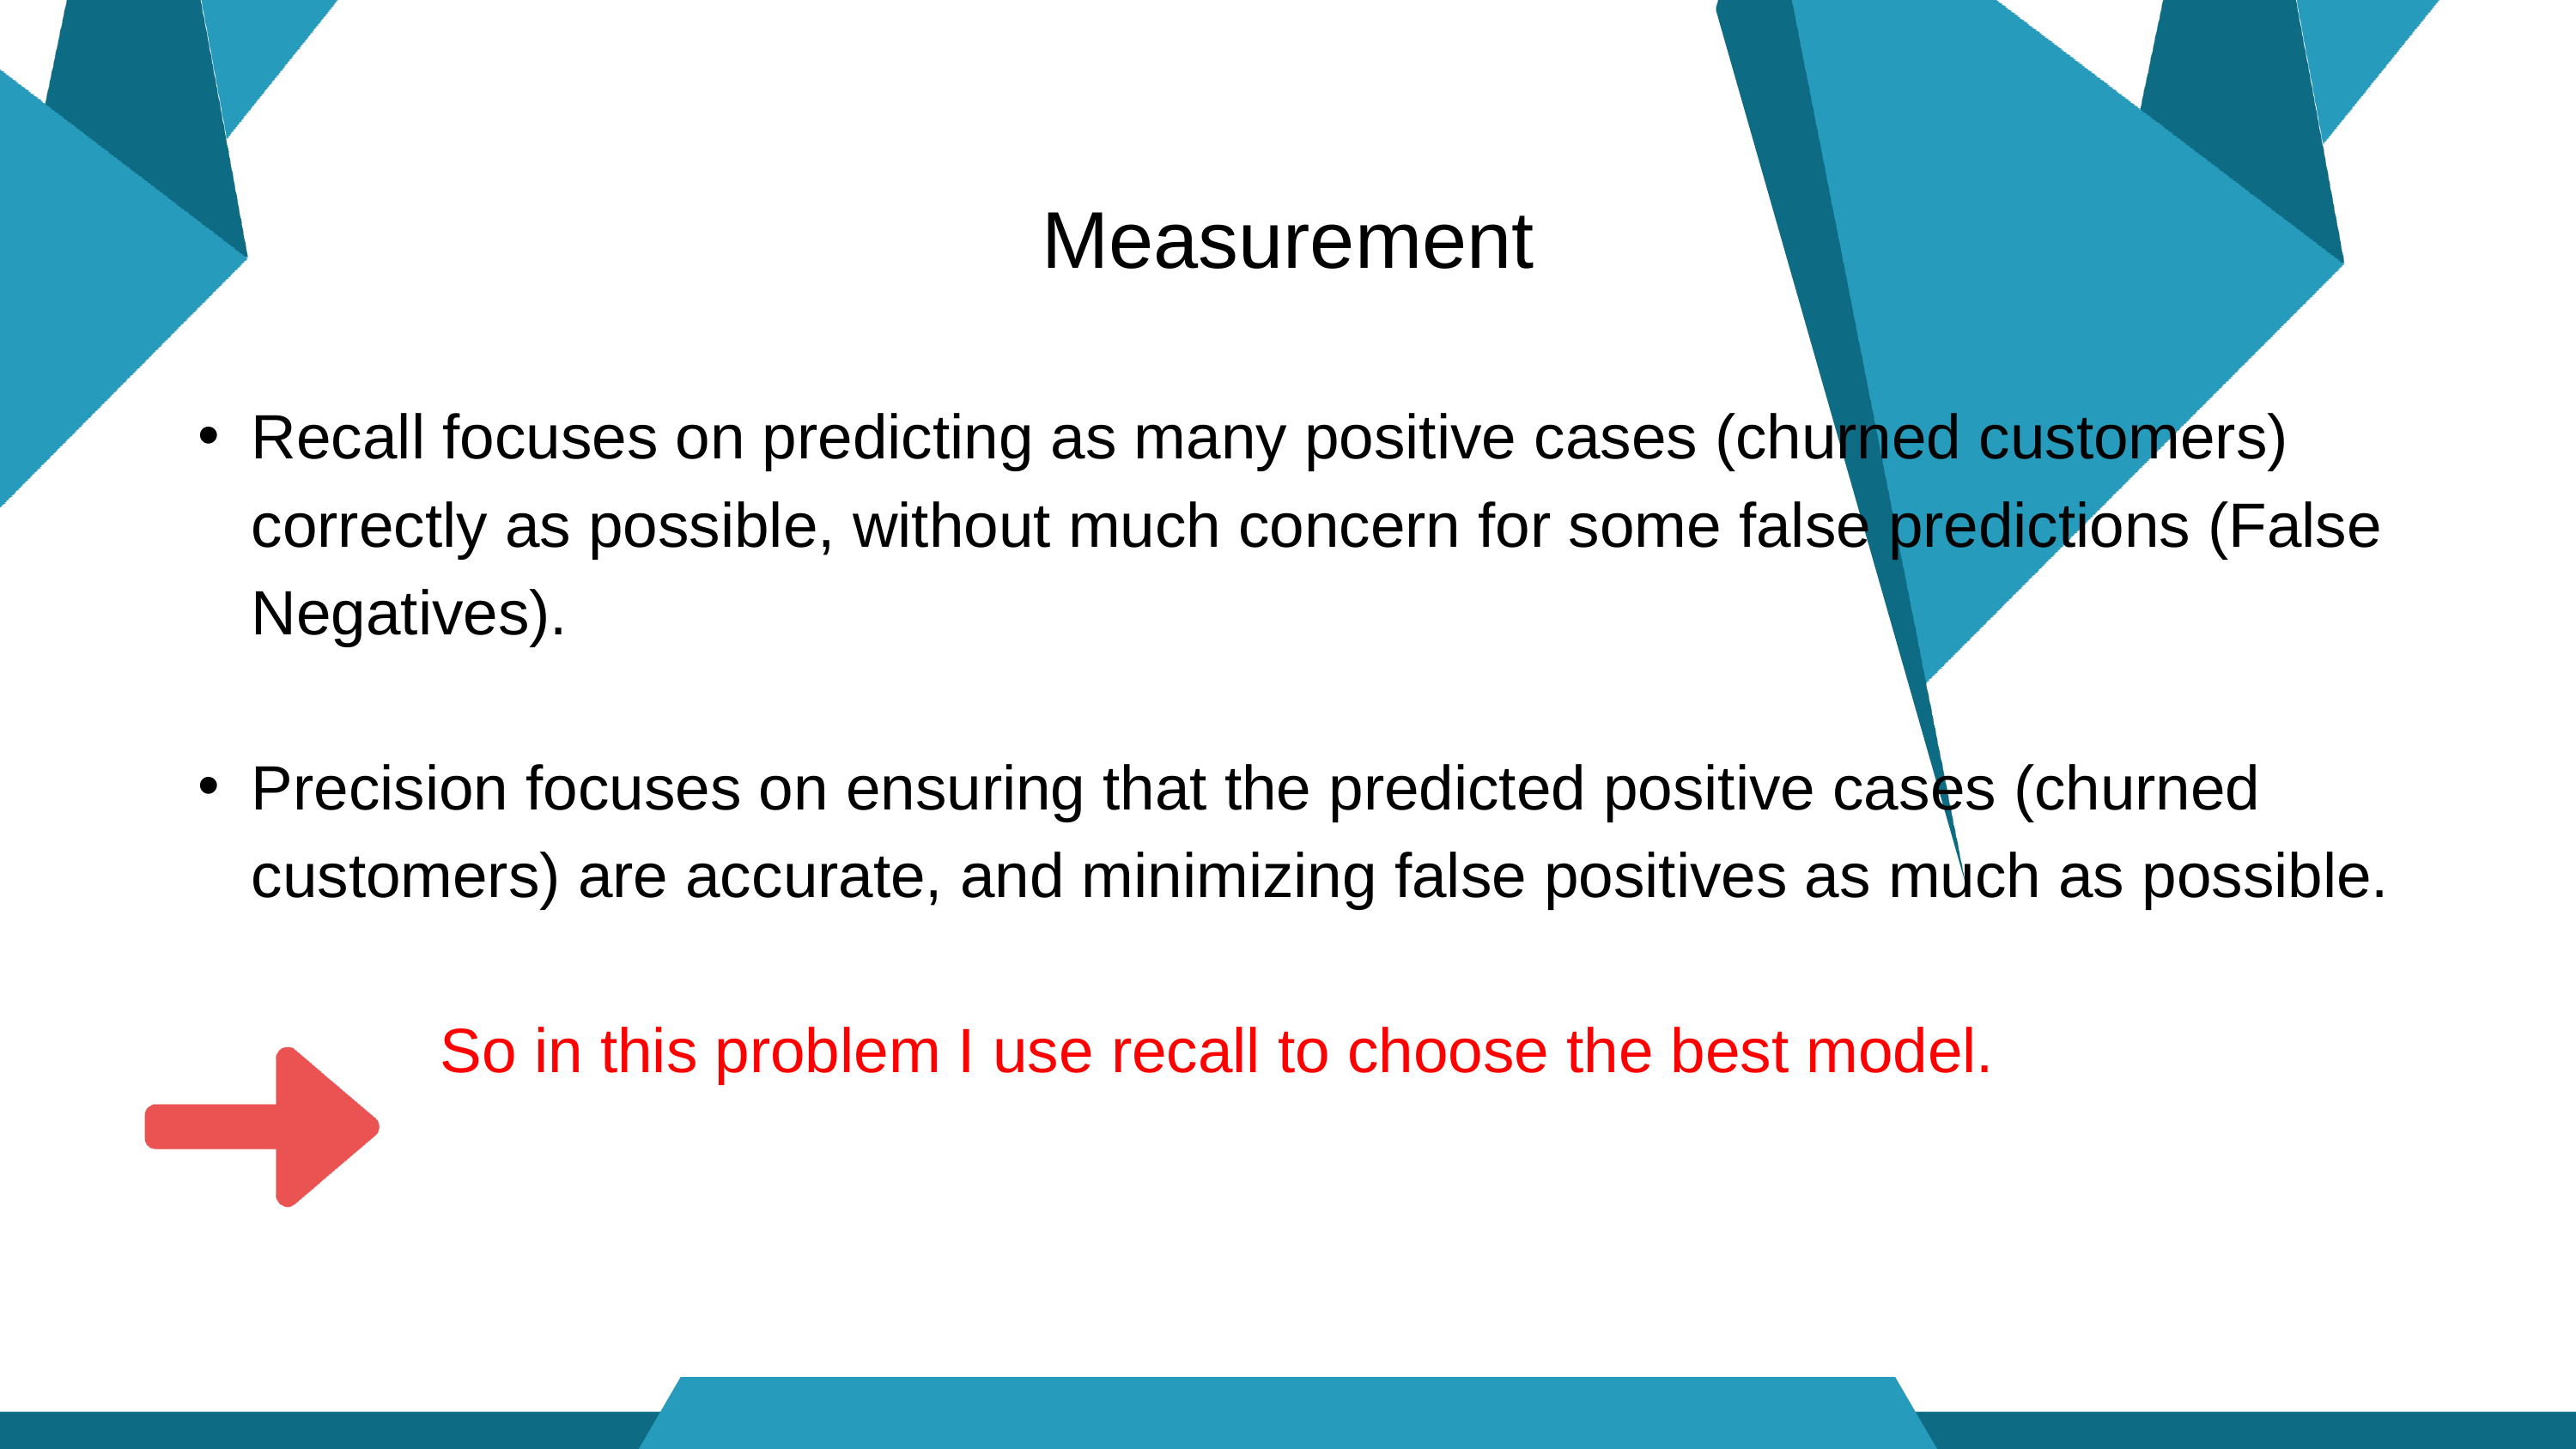

Measurement
Recall focuses on predicting as many positive cases (churned customers) correctly as possible, without much concern for some false predictions (False Negatives).

Precision focuses on ensuring that the predicted positive cases (churned customers) are accurate, and minimizing false positives as much as possible.

                 So in this problem I use recall to choose the best model.